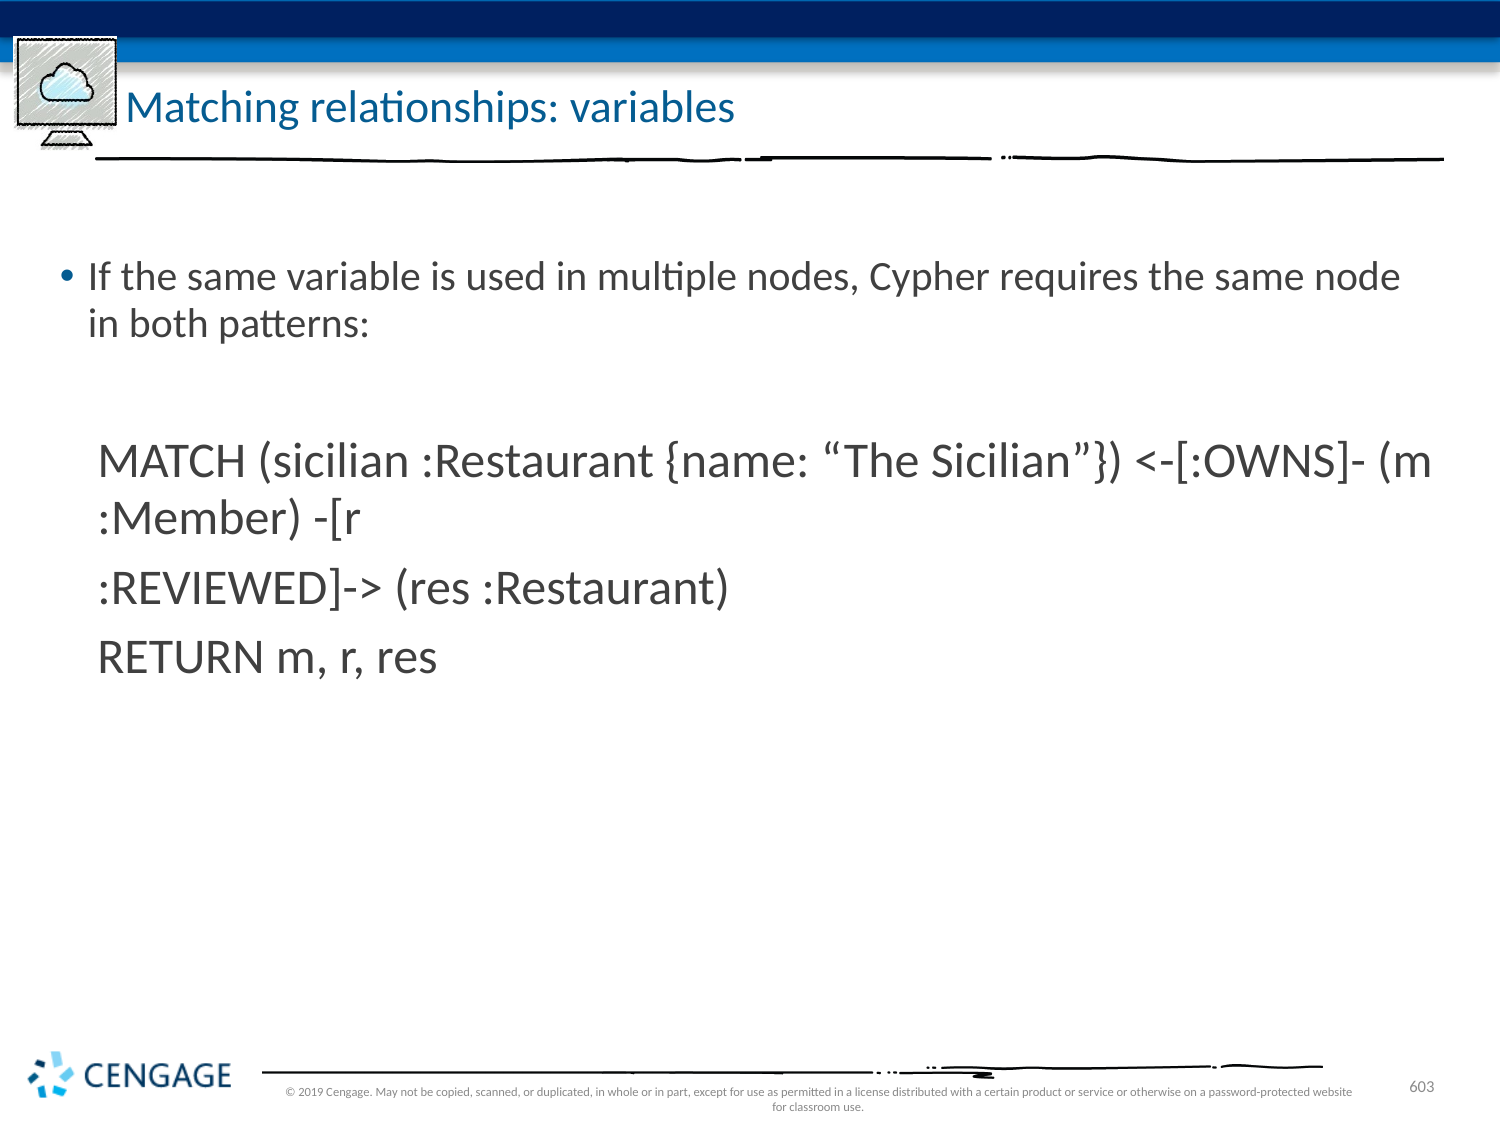

# Matching relationships: variables
If the same variable is used in multiple nodes, Cypher requires the same node in both patterns:

MATCH (sicilian :Restaurant {name: “The Sicilian”}) <-[:OWNS]- (m :Member) -[r
:REVIEWED]-> (res :Restaurant)
RETURN m, r, res
© 2019 Cengage. May not be copied, scanned, or duplicated, in whole or in part, except for use as permitted in a license distributed with a certain product or service or otherwise on a password-protected website for classroom use.